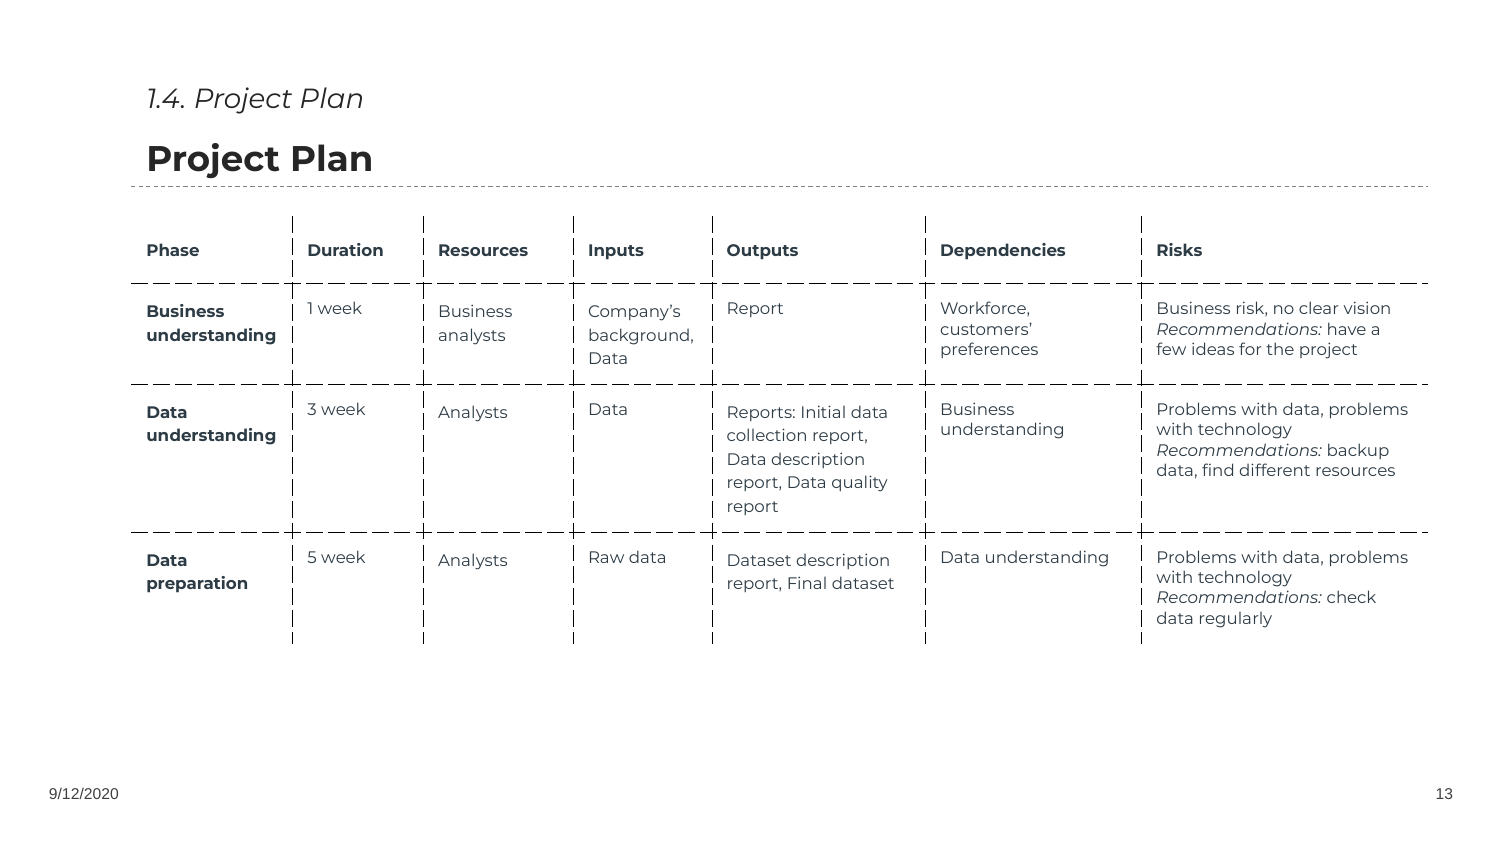

1.4. Project Plan
Project Plan
| Phase | Duration | Resources | Inputs | Outputs | Dependencies | Risks |
| --- | --- | --- | --- | --- | --- | --- |
| Business understanding | 1 week | Business analysts | Company’s background, Data | Report | Workforce, customers’ preferences | Business risk, no clear vision Recommendations: have a few ideas for the project |
| Data understanding | 3 week | Analysts | Data | Reports: Initial data collection report, Data description report, Data quality report | Business understanding | Problems with data, problems with technology Recommendations: backup data, find different resources |
| Data preparation | 5 week | Analysts | Raw data | Dataset description report, Final dataset | Data understanding | Problems with data, problems with technology Recommendations: check data regularly |
9/12/2020
13